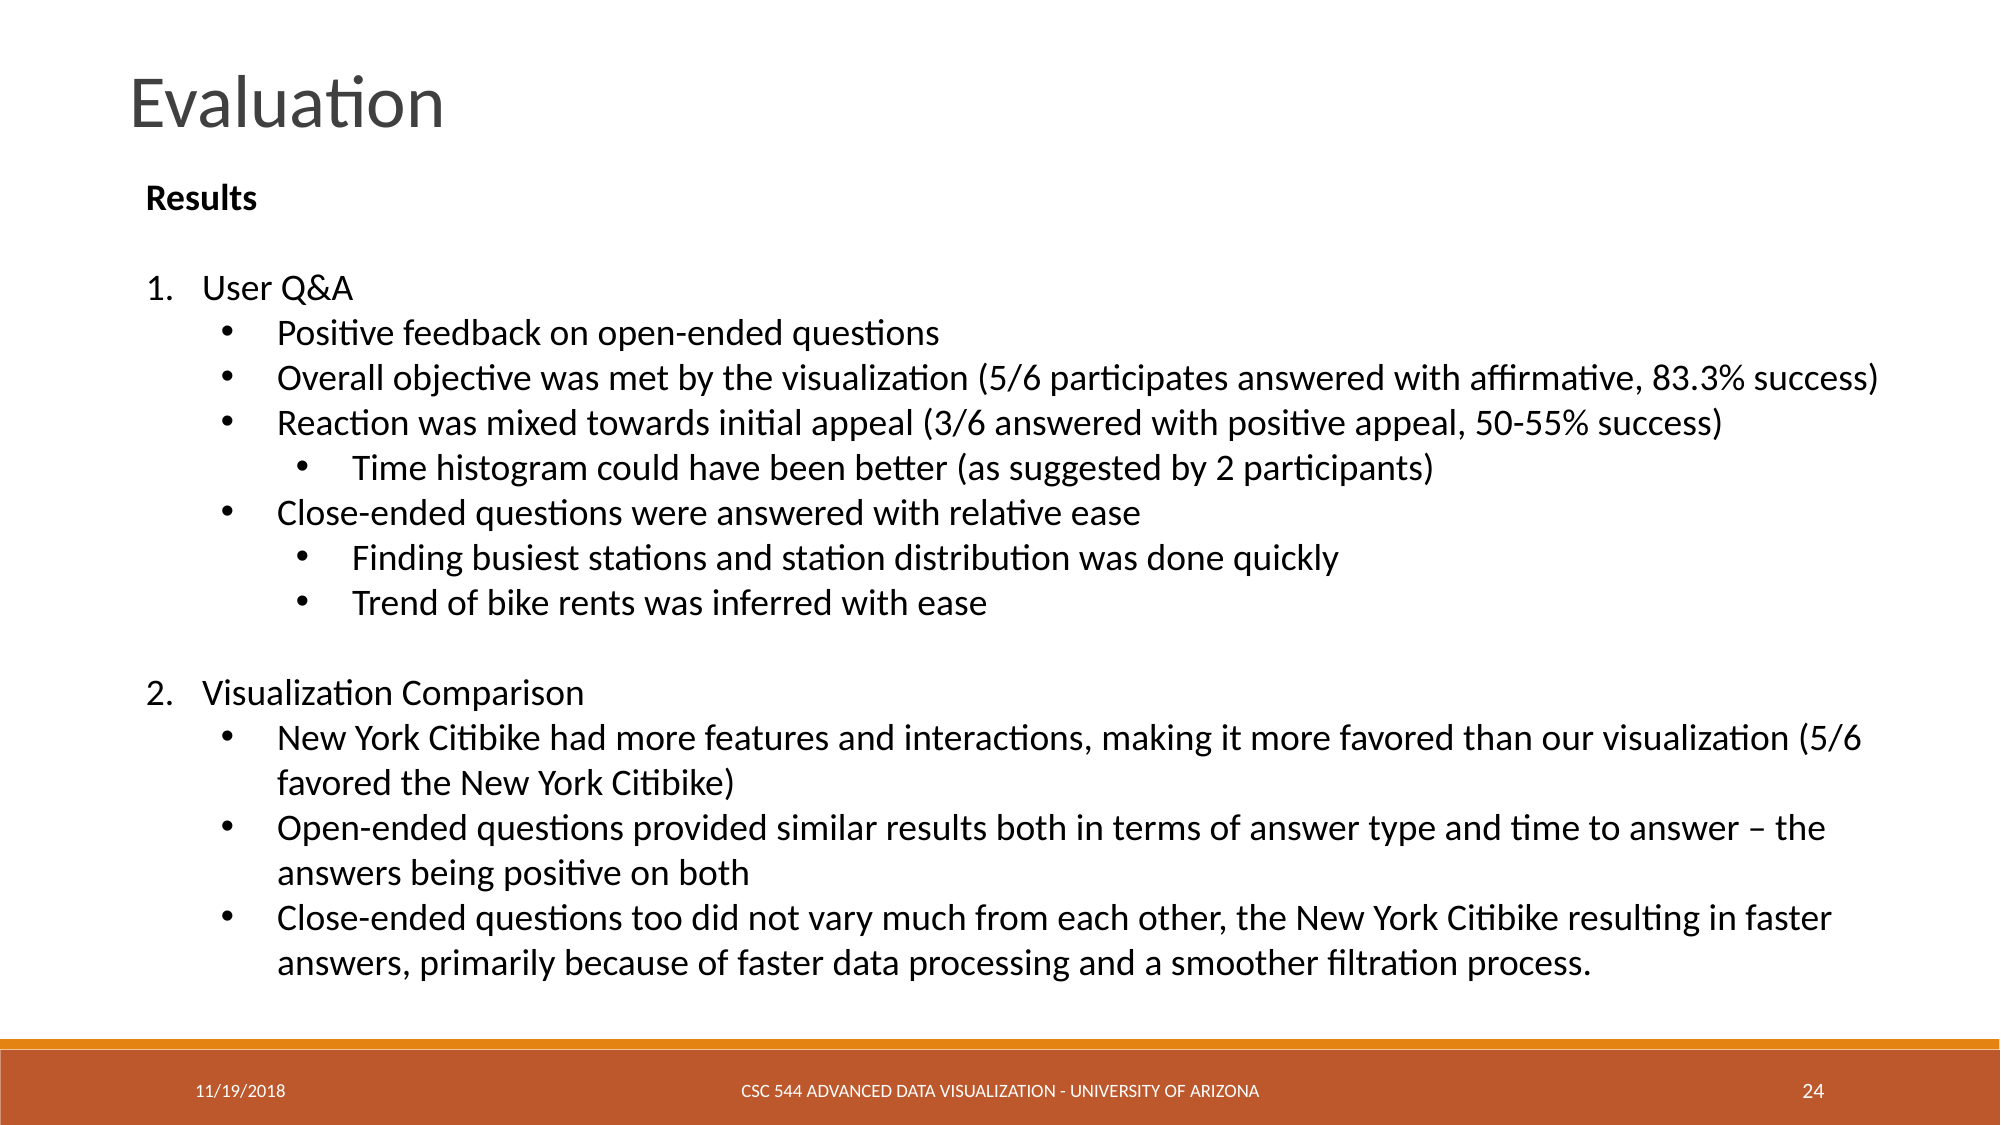

Evaluation
Results

User Q&A
Positive feedback on open-ended questions
Overall objective was met by the visualization (5/6 participates answered with affirmative, 83.3% success)
Reaction was mixed towards initial appeal (3/6 answered with positive appeal, 50-55% success)
Time histogram could have been better (as suggested by 2 participants)
Close-ended questions were answered with relative ease
Finding busiest stations and station distribution was done quickly
Trend of bike rents was inferred with ease

Visualization Comparison
New York Citibike had more features and interactions, making it more favored than our visualization (5/6 favored the New York Citibike)
Open-ended questions provided similar results both in terms of answer type and time to answer – the answers being positive on both
Close-ended questions too did not vary much from each other, the New York Citibike resulting in faster answers, primarily because of faster data processing and a smoother filtration process.
11/19/2018
CSC 544 Advanced Data Visualization - University of Arizona
24